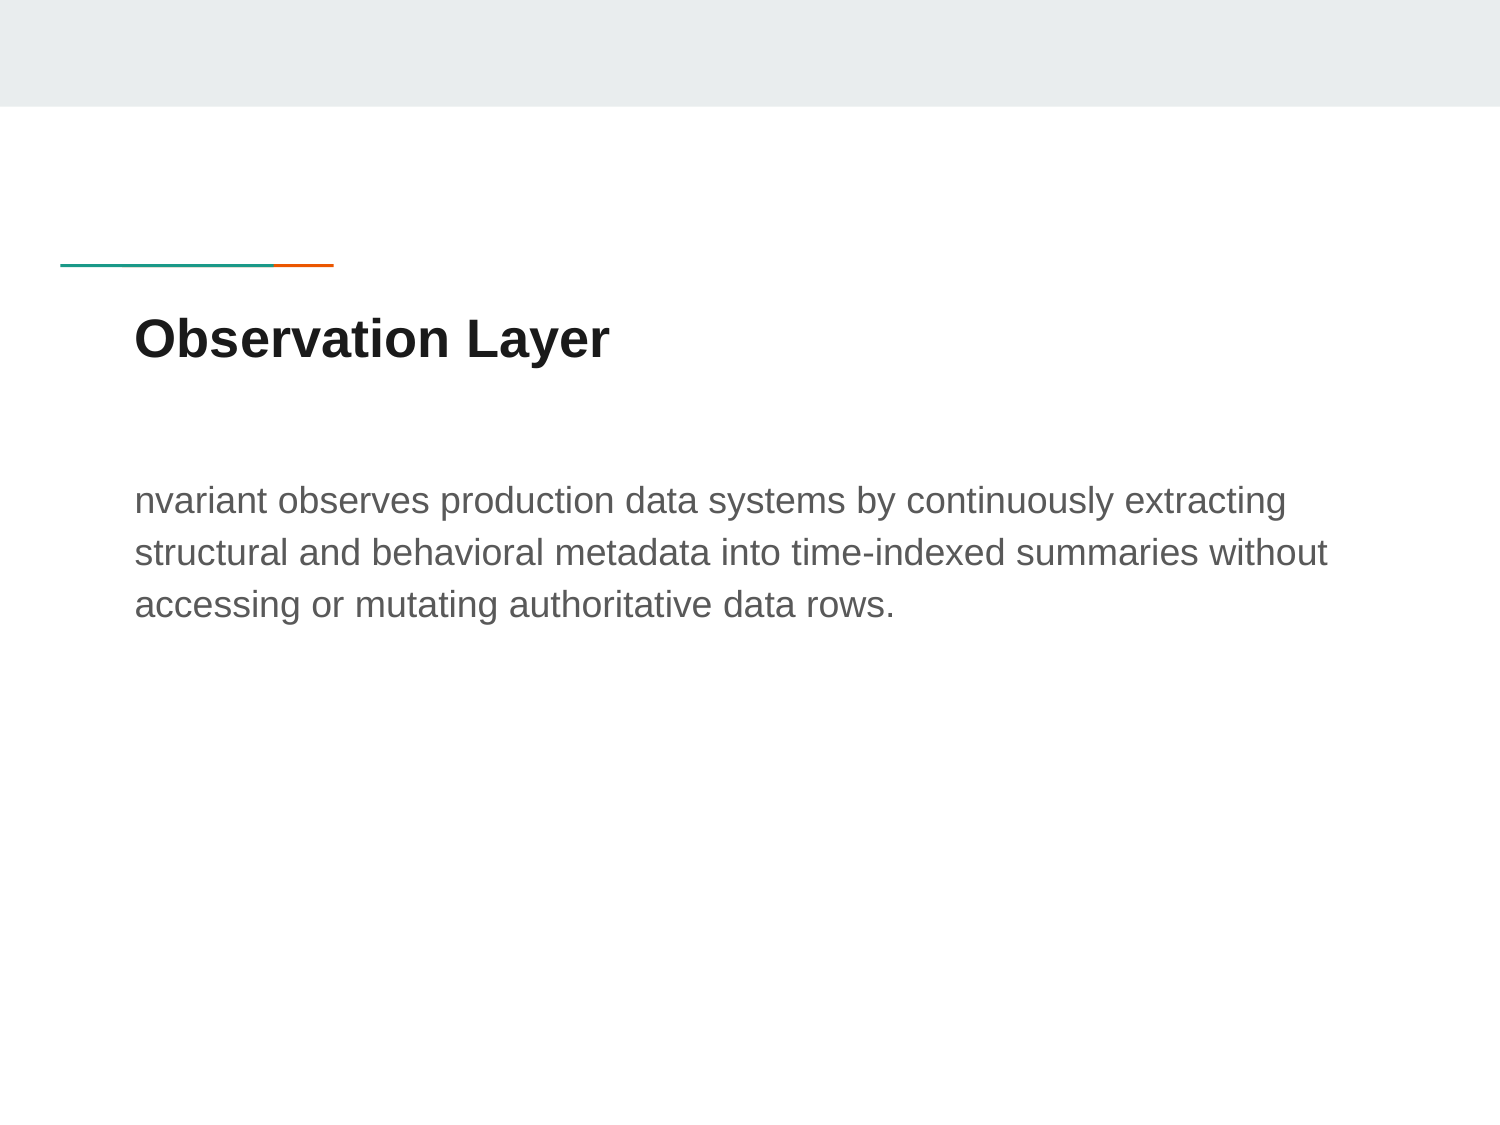

# Observation Layer
nvariant observes production data systems by continuously extracting structural and behavioral metadata into time-indexed summaries without accessing or mutating authoritative data rows.